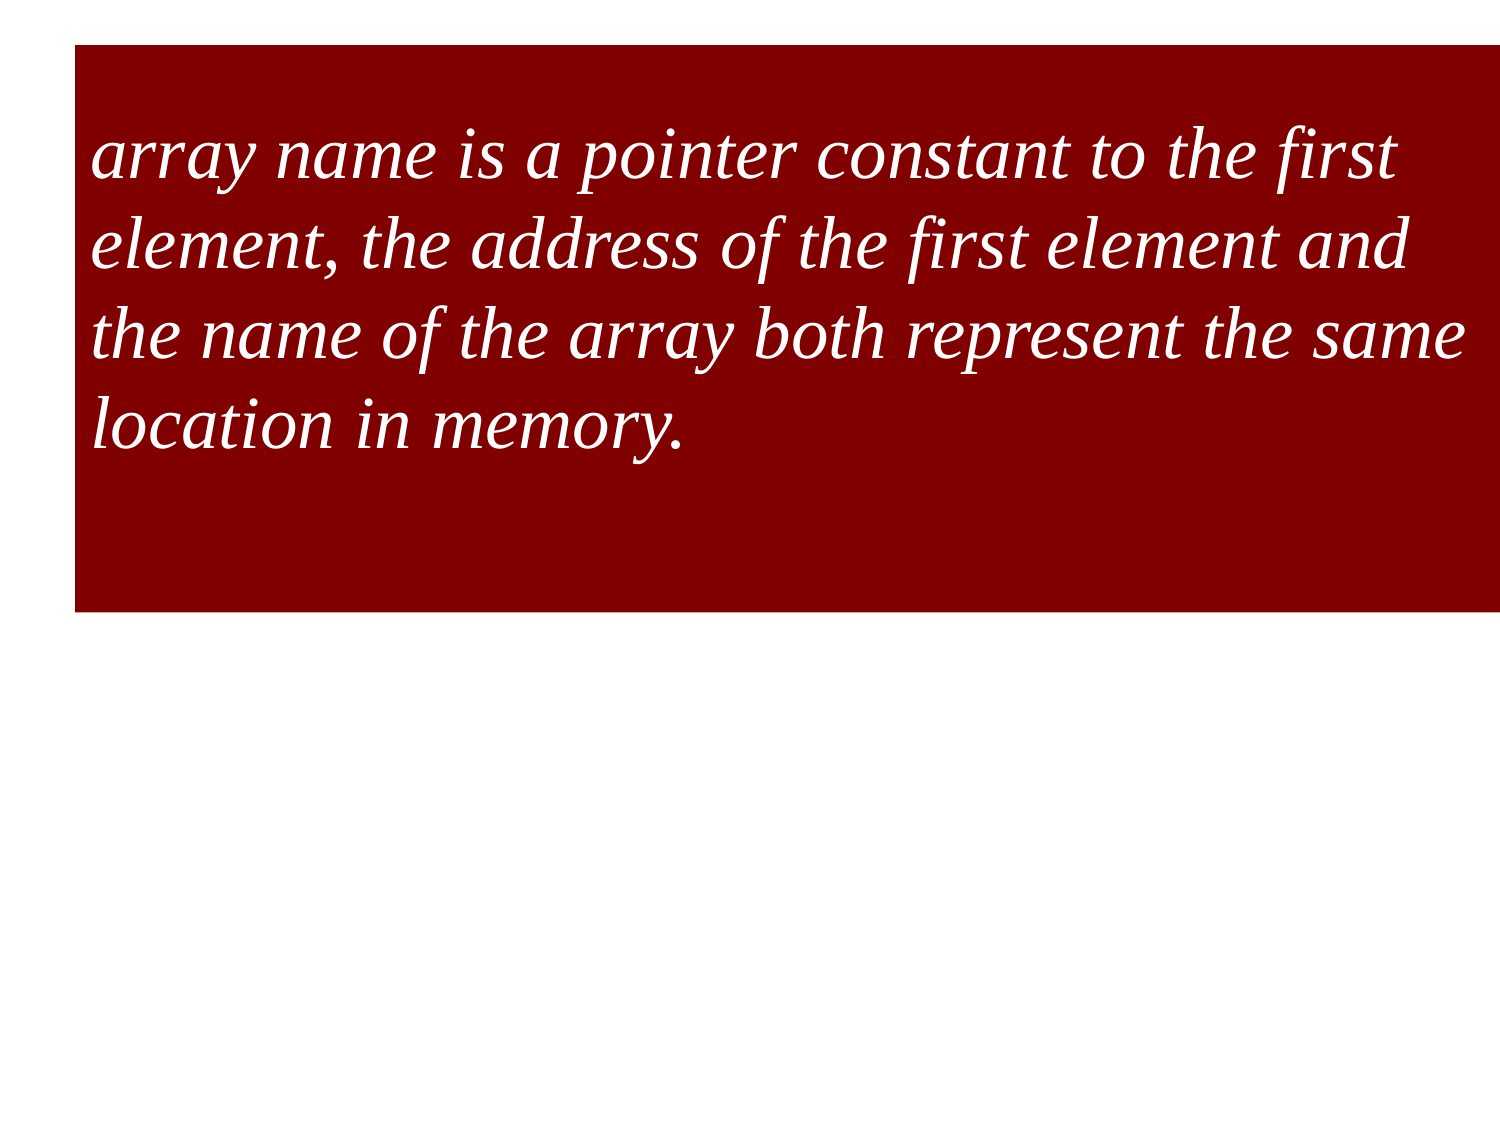

# array name is a pointer constant to the first element, the address of the first element and the name of the array both represent the same location in memory.